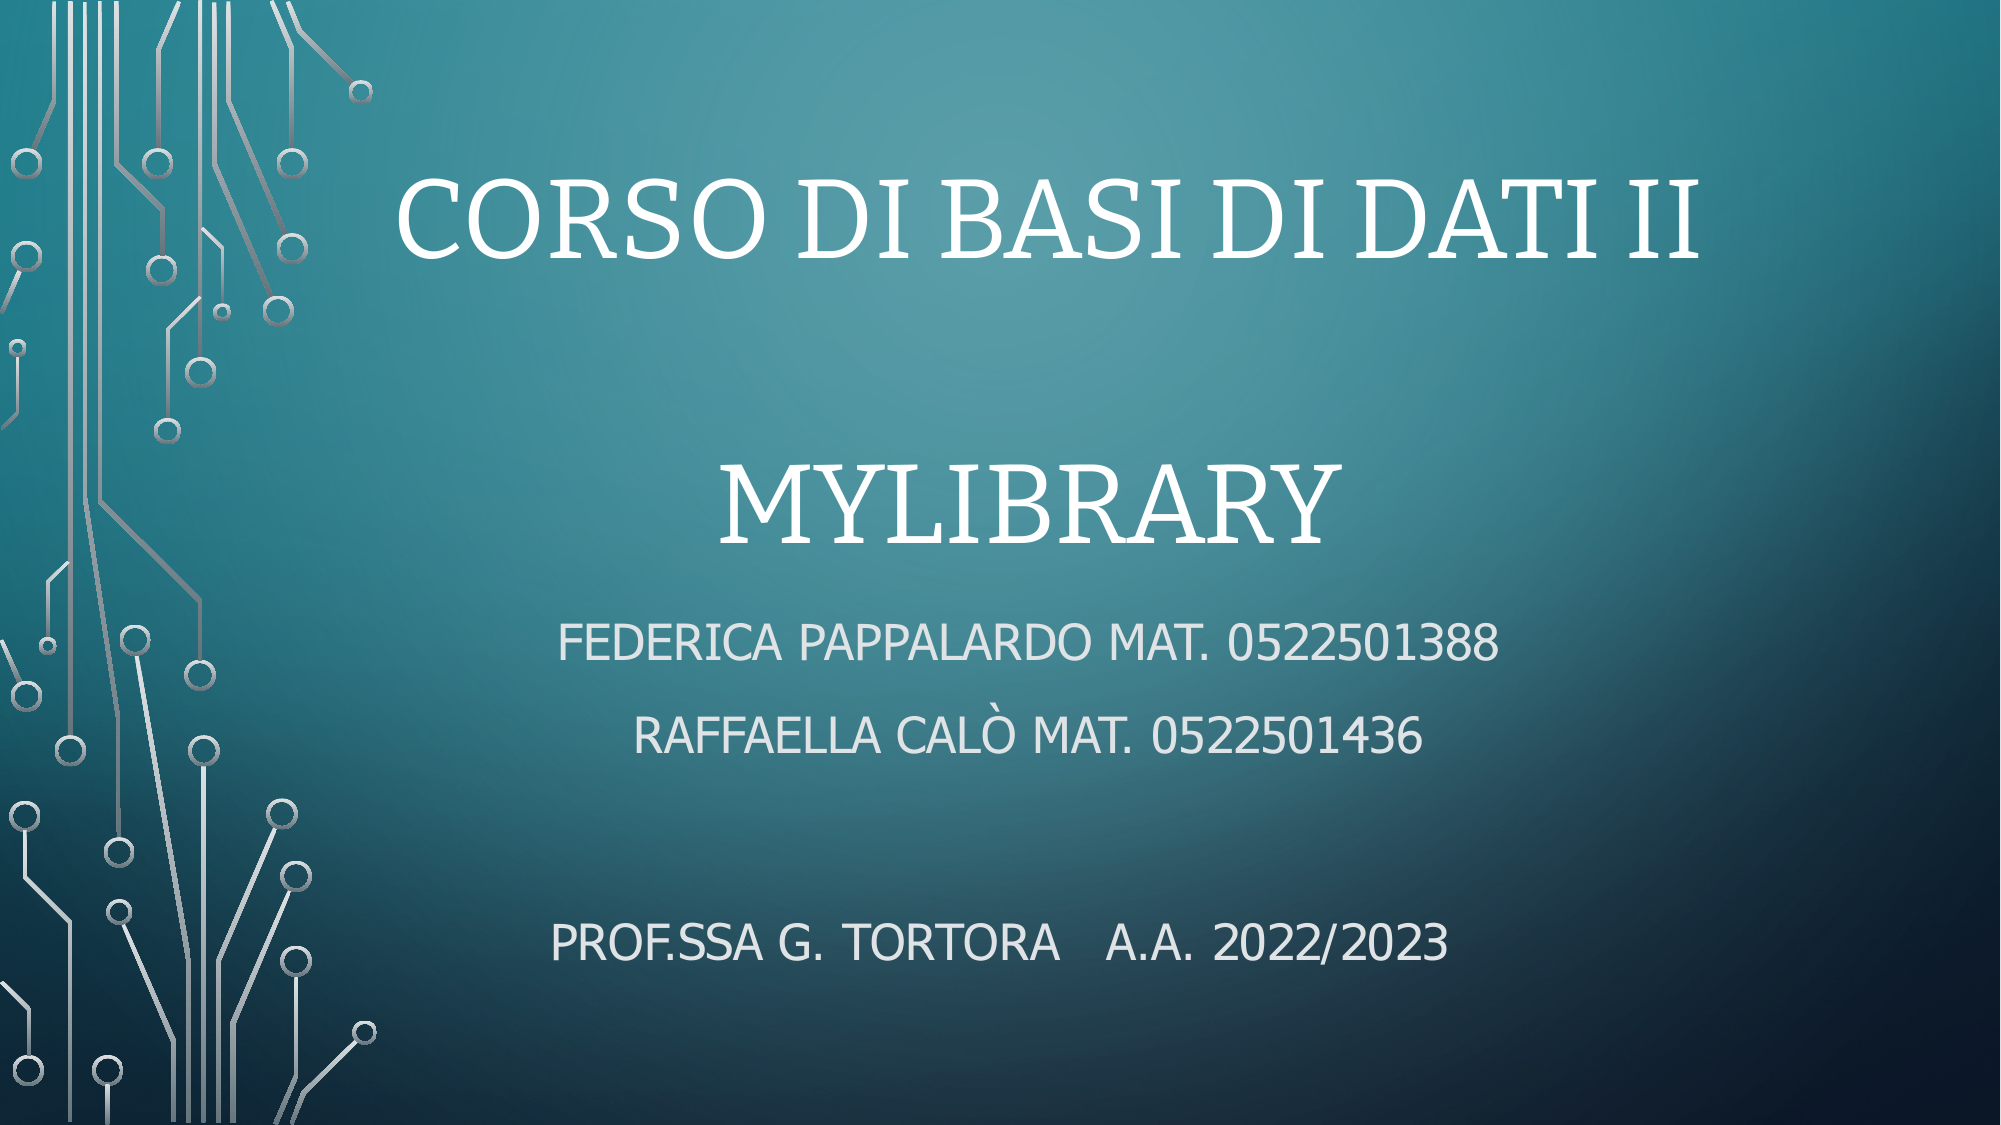

Corso di Basi di Dati ii
# myLibrary
Federica pappalardo mat. 0522501388
Raffaella calò mat. 0522501436
Prof.ssa g. tortora   a.a. 2022/2023